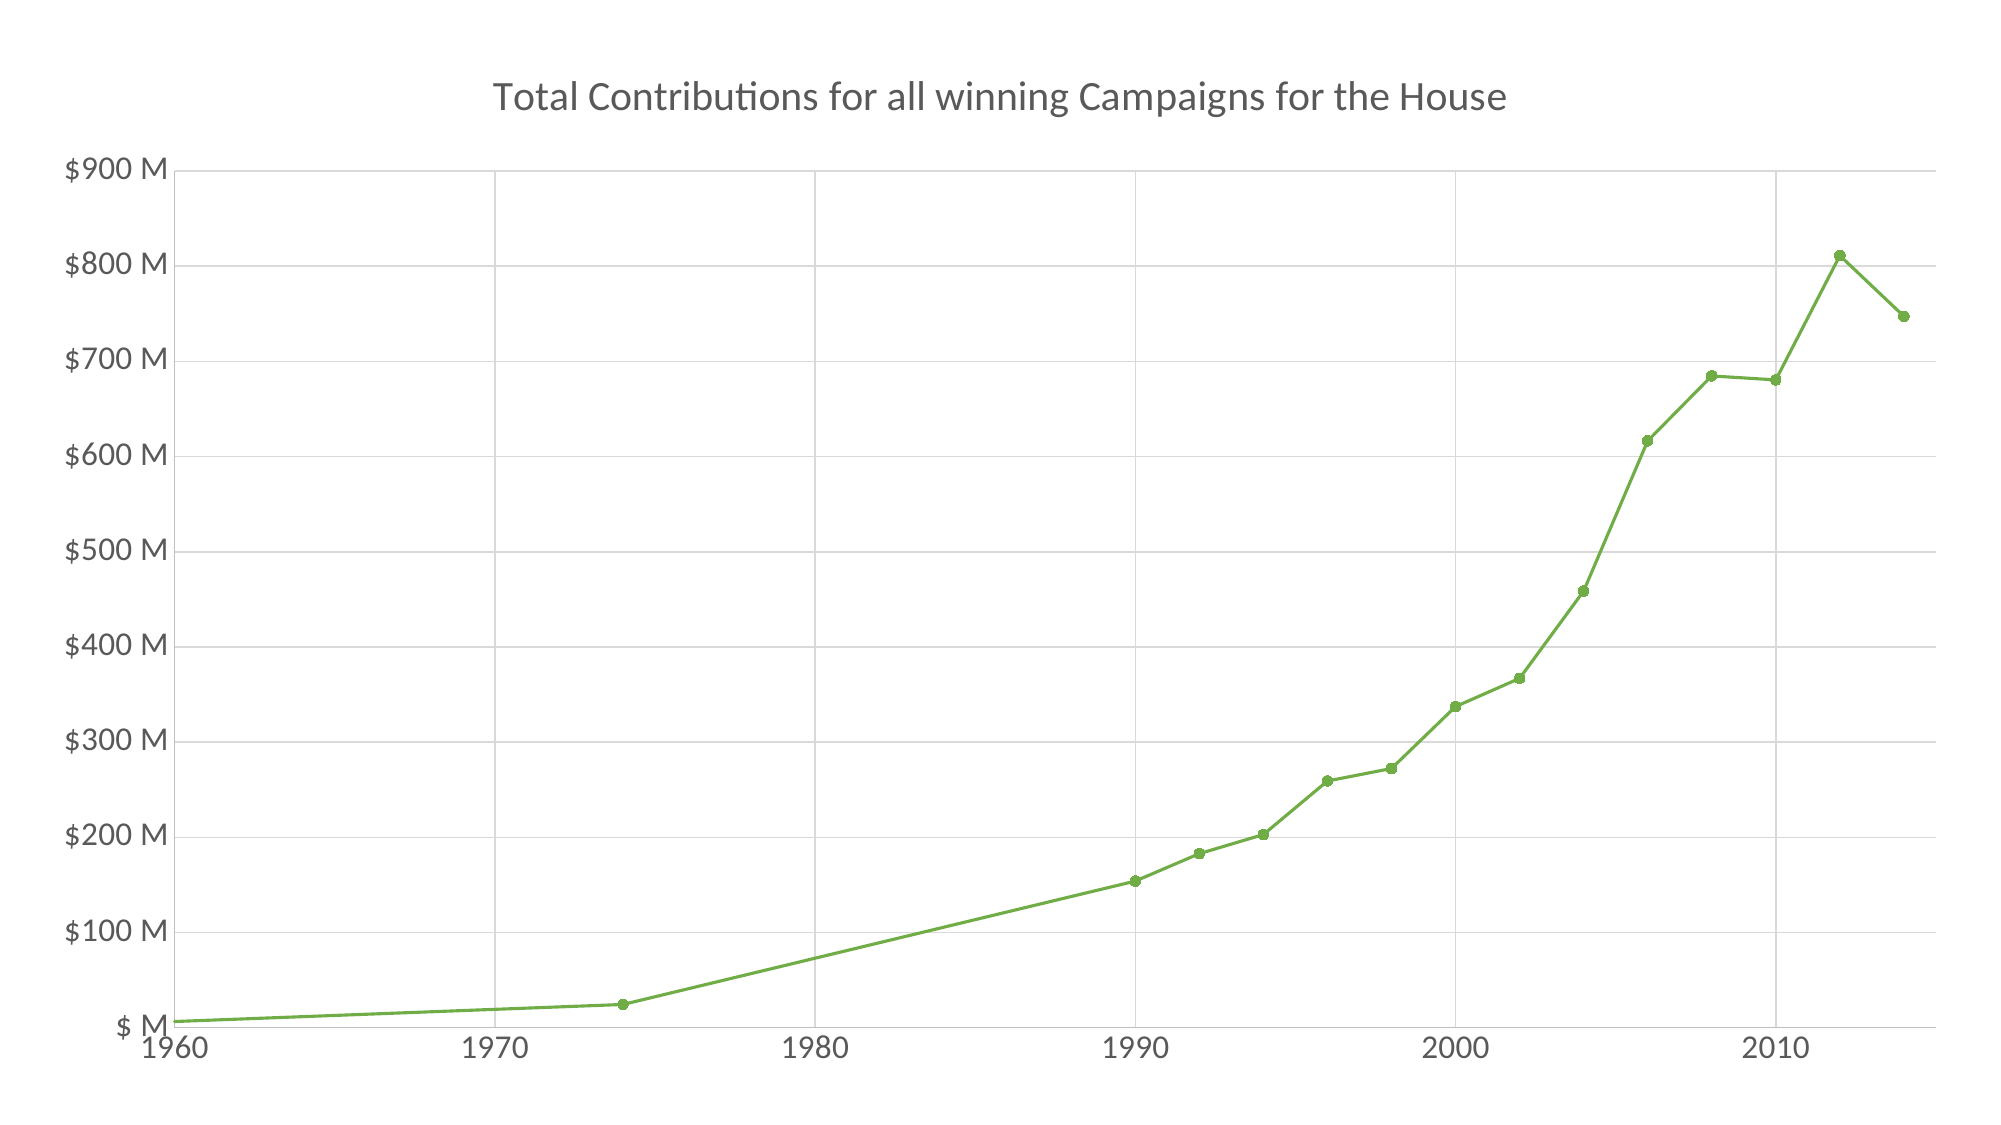

### Chart: Total Contributions for all winning Campaigns for the House

| Category | Total Contributions for all winning Campaigns for the House |
|---|---|